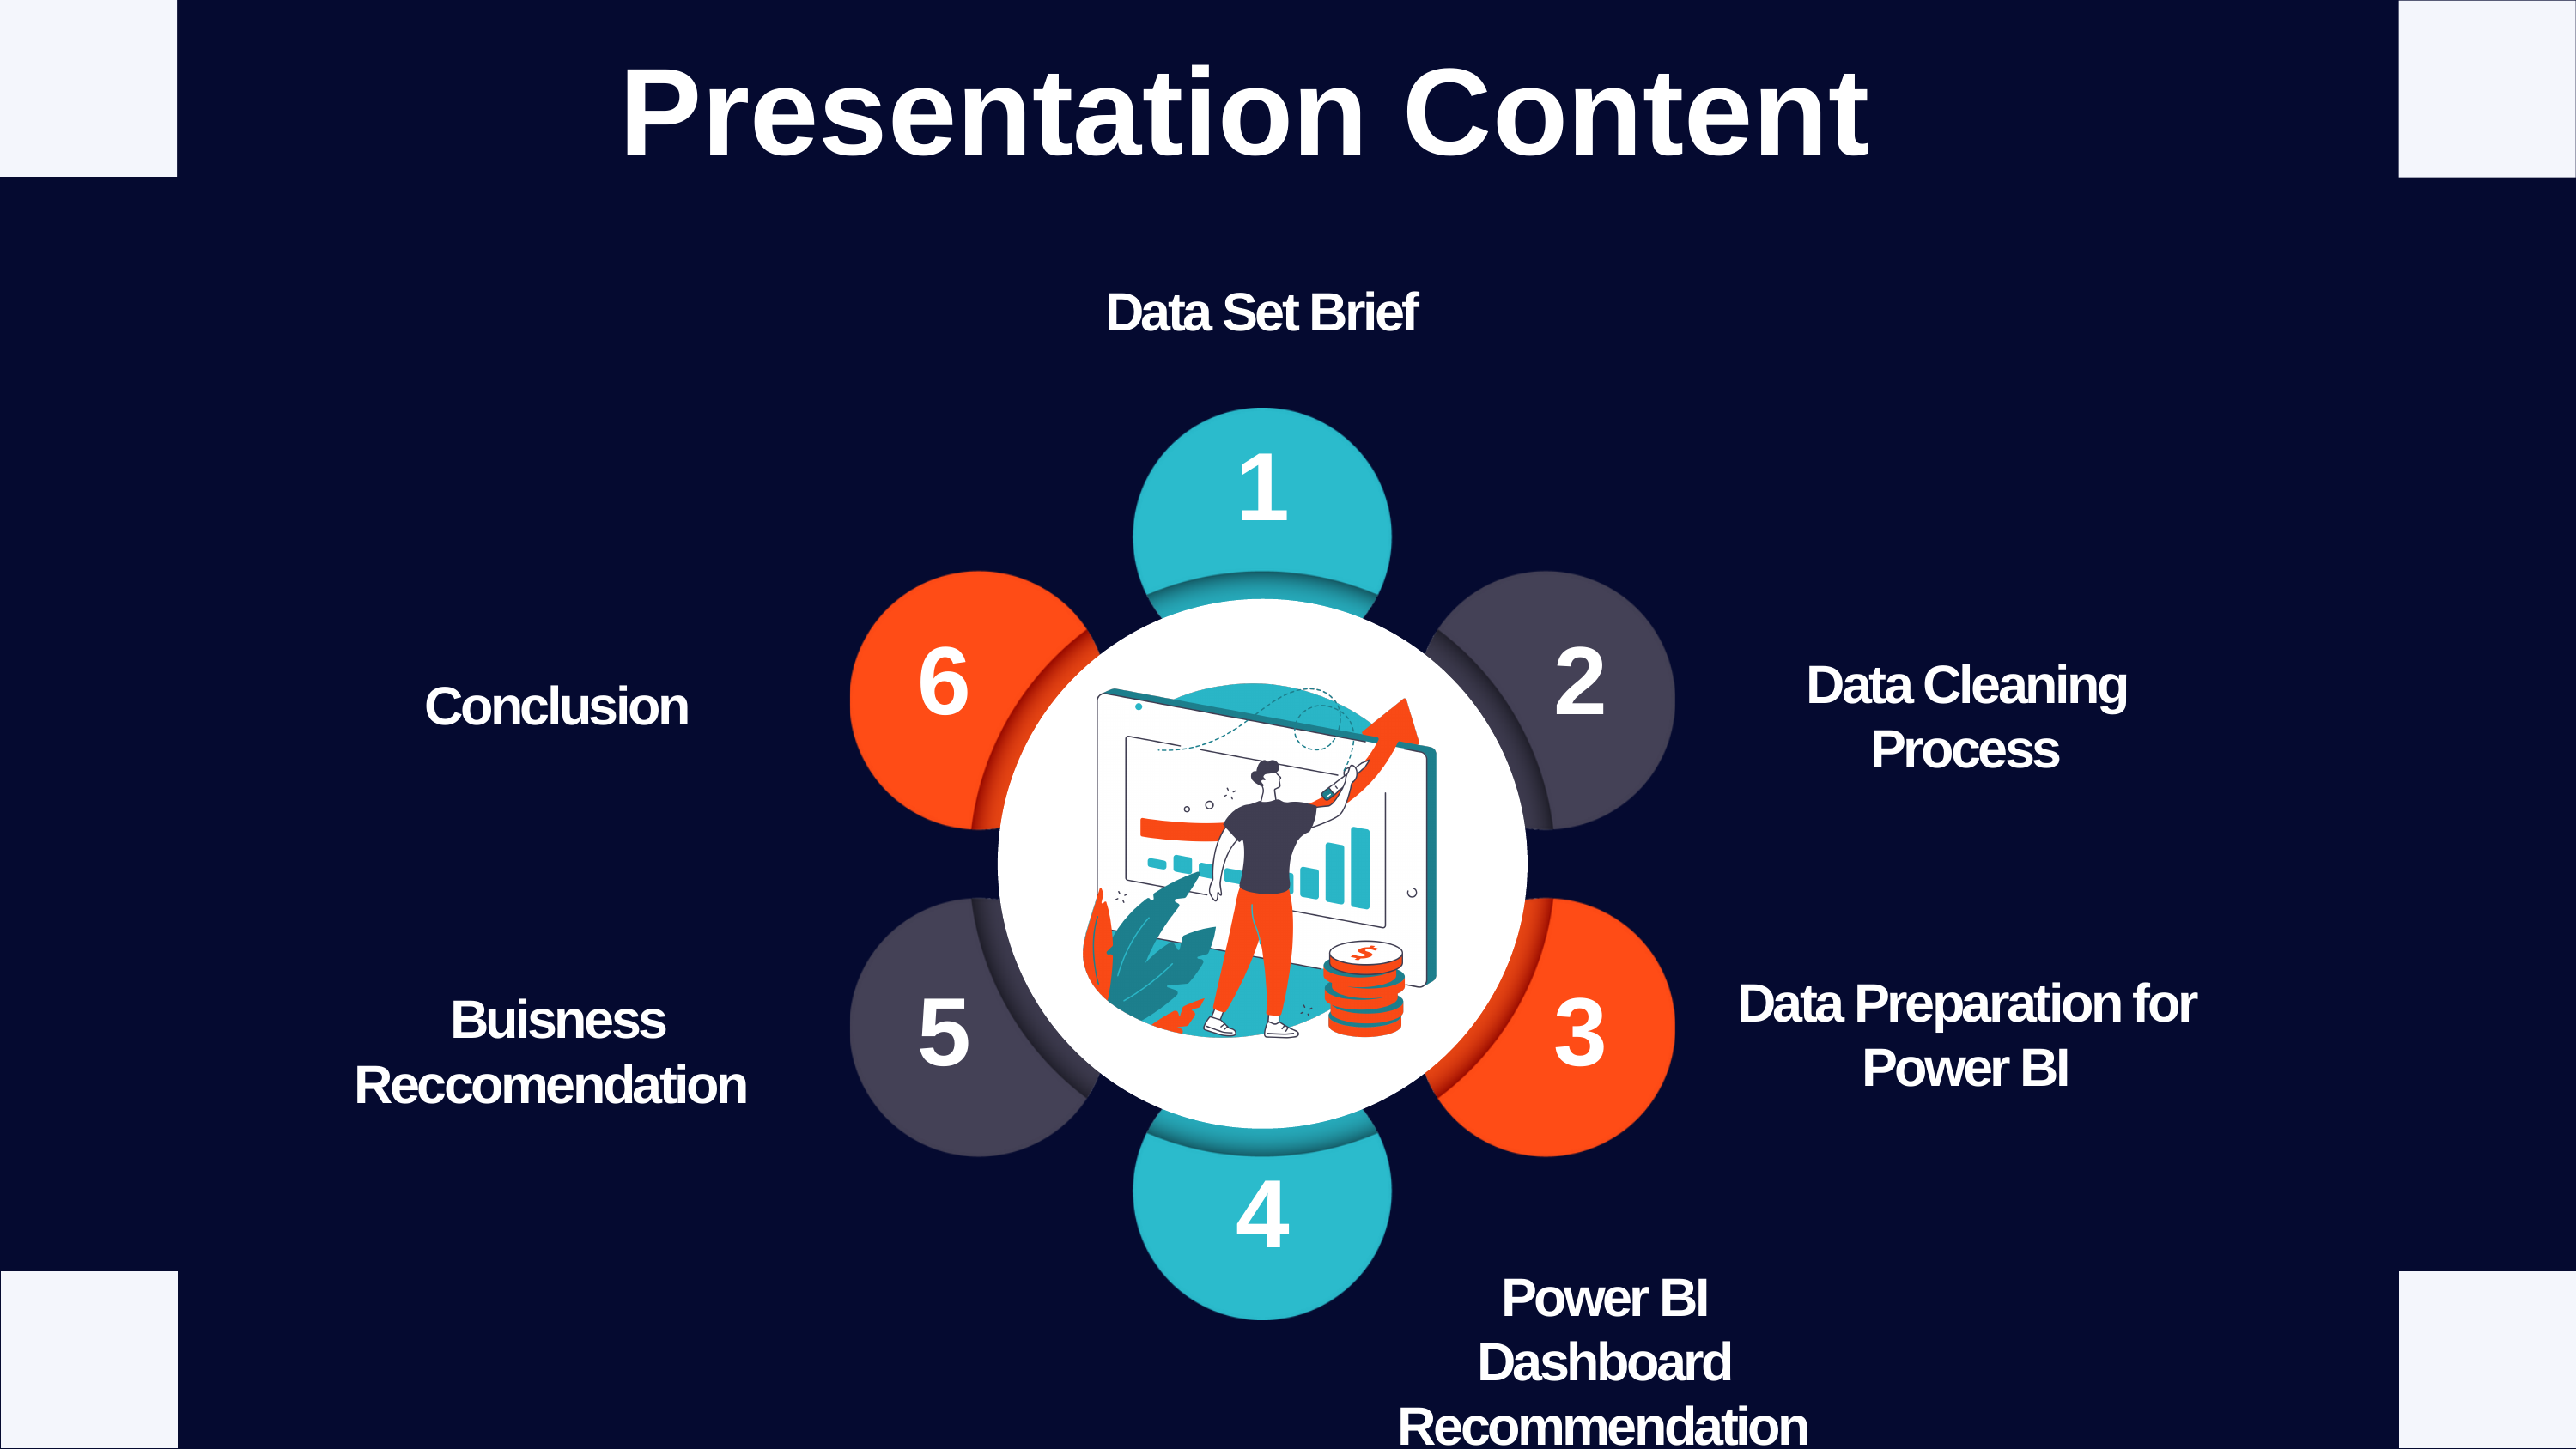

Presentation Content
Data Set Brief

1

Data Cleaning Process
6
2
Conclusion

Data Preparation for Power BI
Buisness Reccomendation
5
3
4
Power BI Dashboard Recommendation